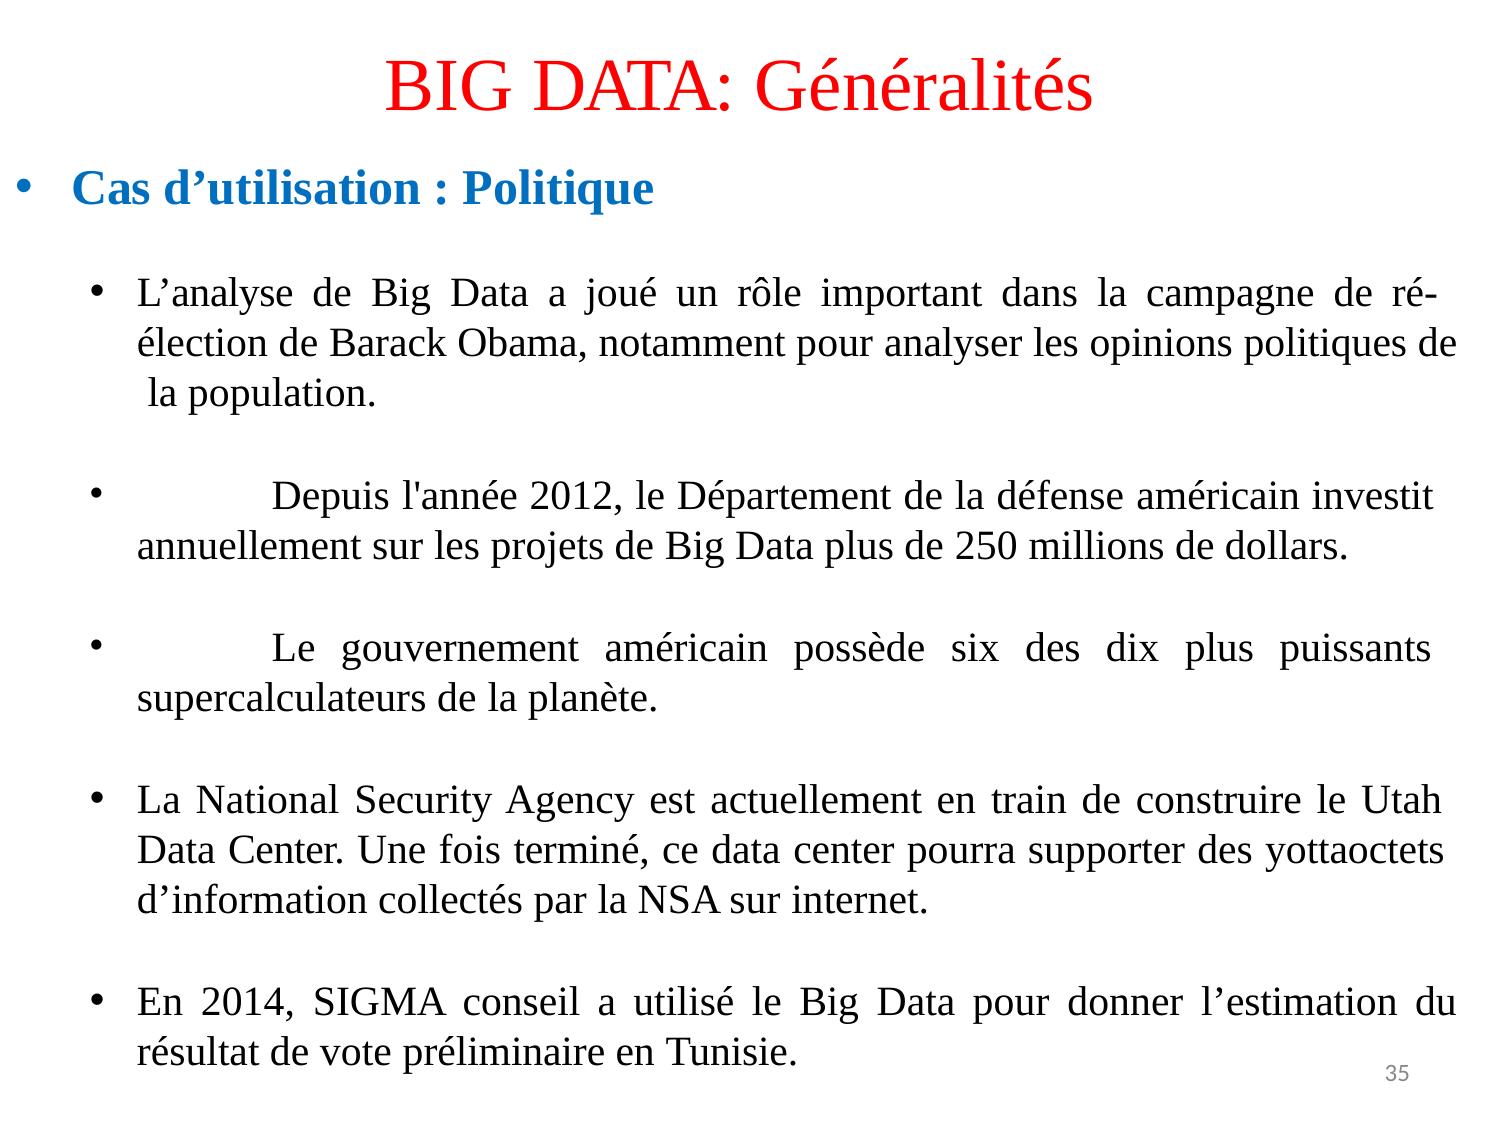

# BIG DATA: Généralités
Cas d’utilisation : Politique
L’analyse de Big Data a joué un rôle important dans la campagne de ré-  élection de Barack Obama, notamment pour analyser les opinions politiques de  la population.

	Depuis l'année 2012, le Département de la défense américain investit   annuellement sur les projets de Big Data plus de 250 millions de dollars.

	Le gouvernement américain possède six des dix plus puissants  supercalculateurs de la planète.

La National Security Agency est actuellement en train de construire le Utah  Data Center. Une fois terminé, ce data center pourra supporter des yottaoctets  d’information collectés par la NSA sur internet.

En 2014, SIGMA conseil a utilisé le Big Data pour donner l’estimation du
résultat de vote préliminaire en Tunisie.
35